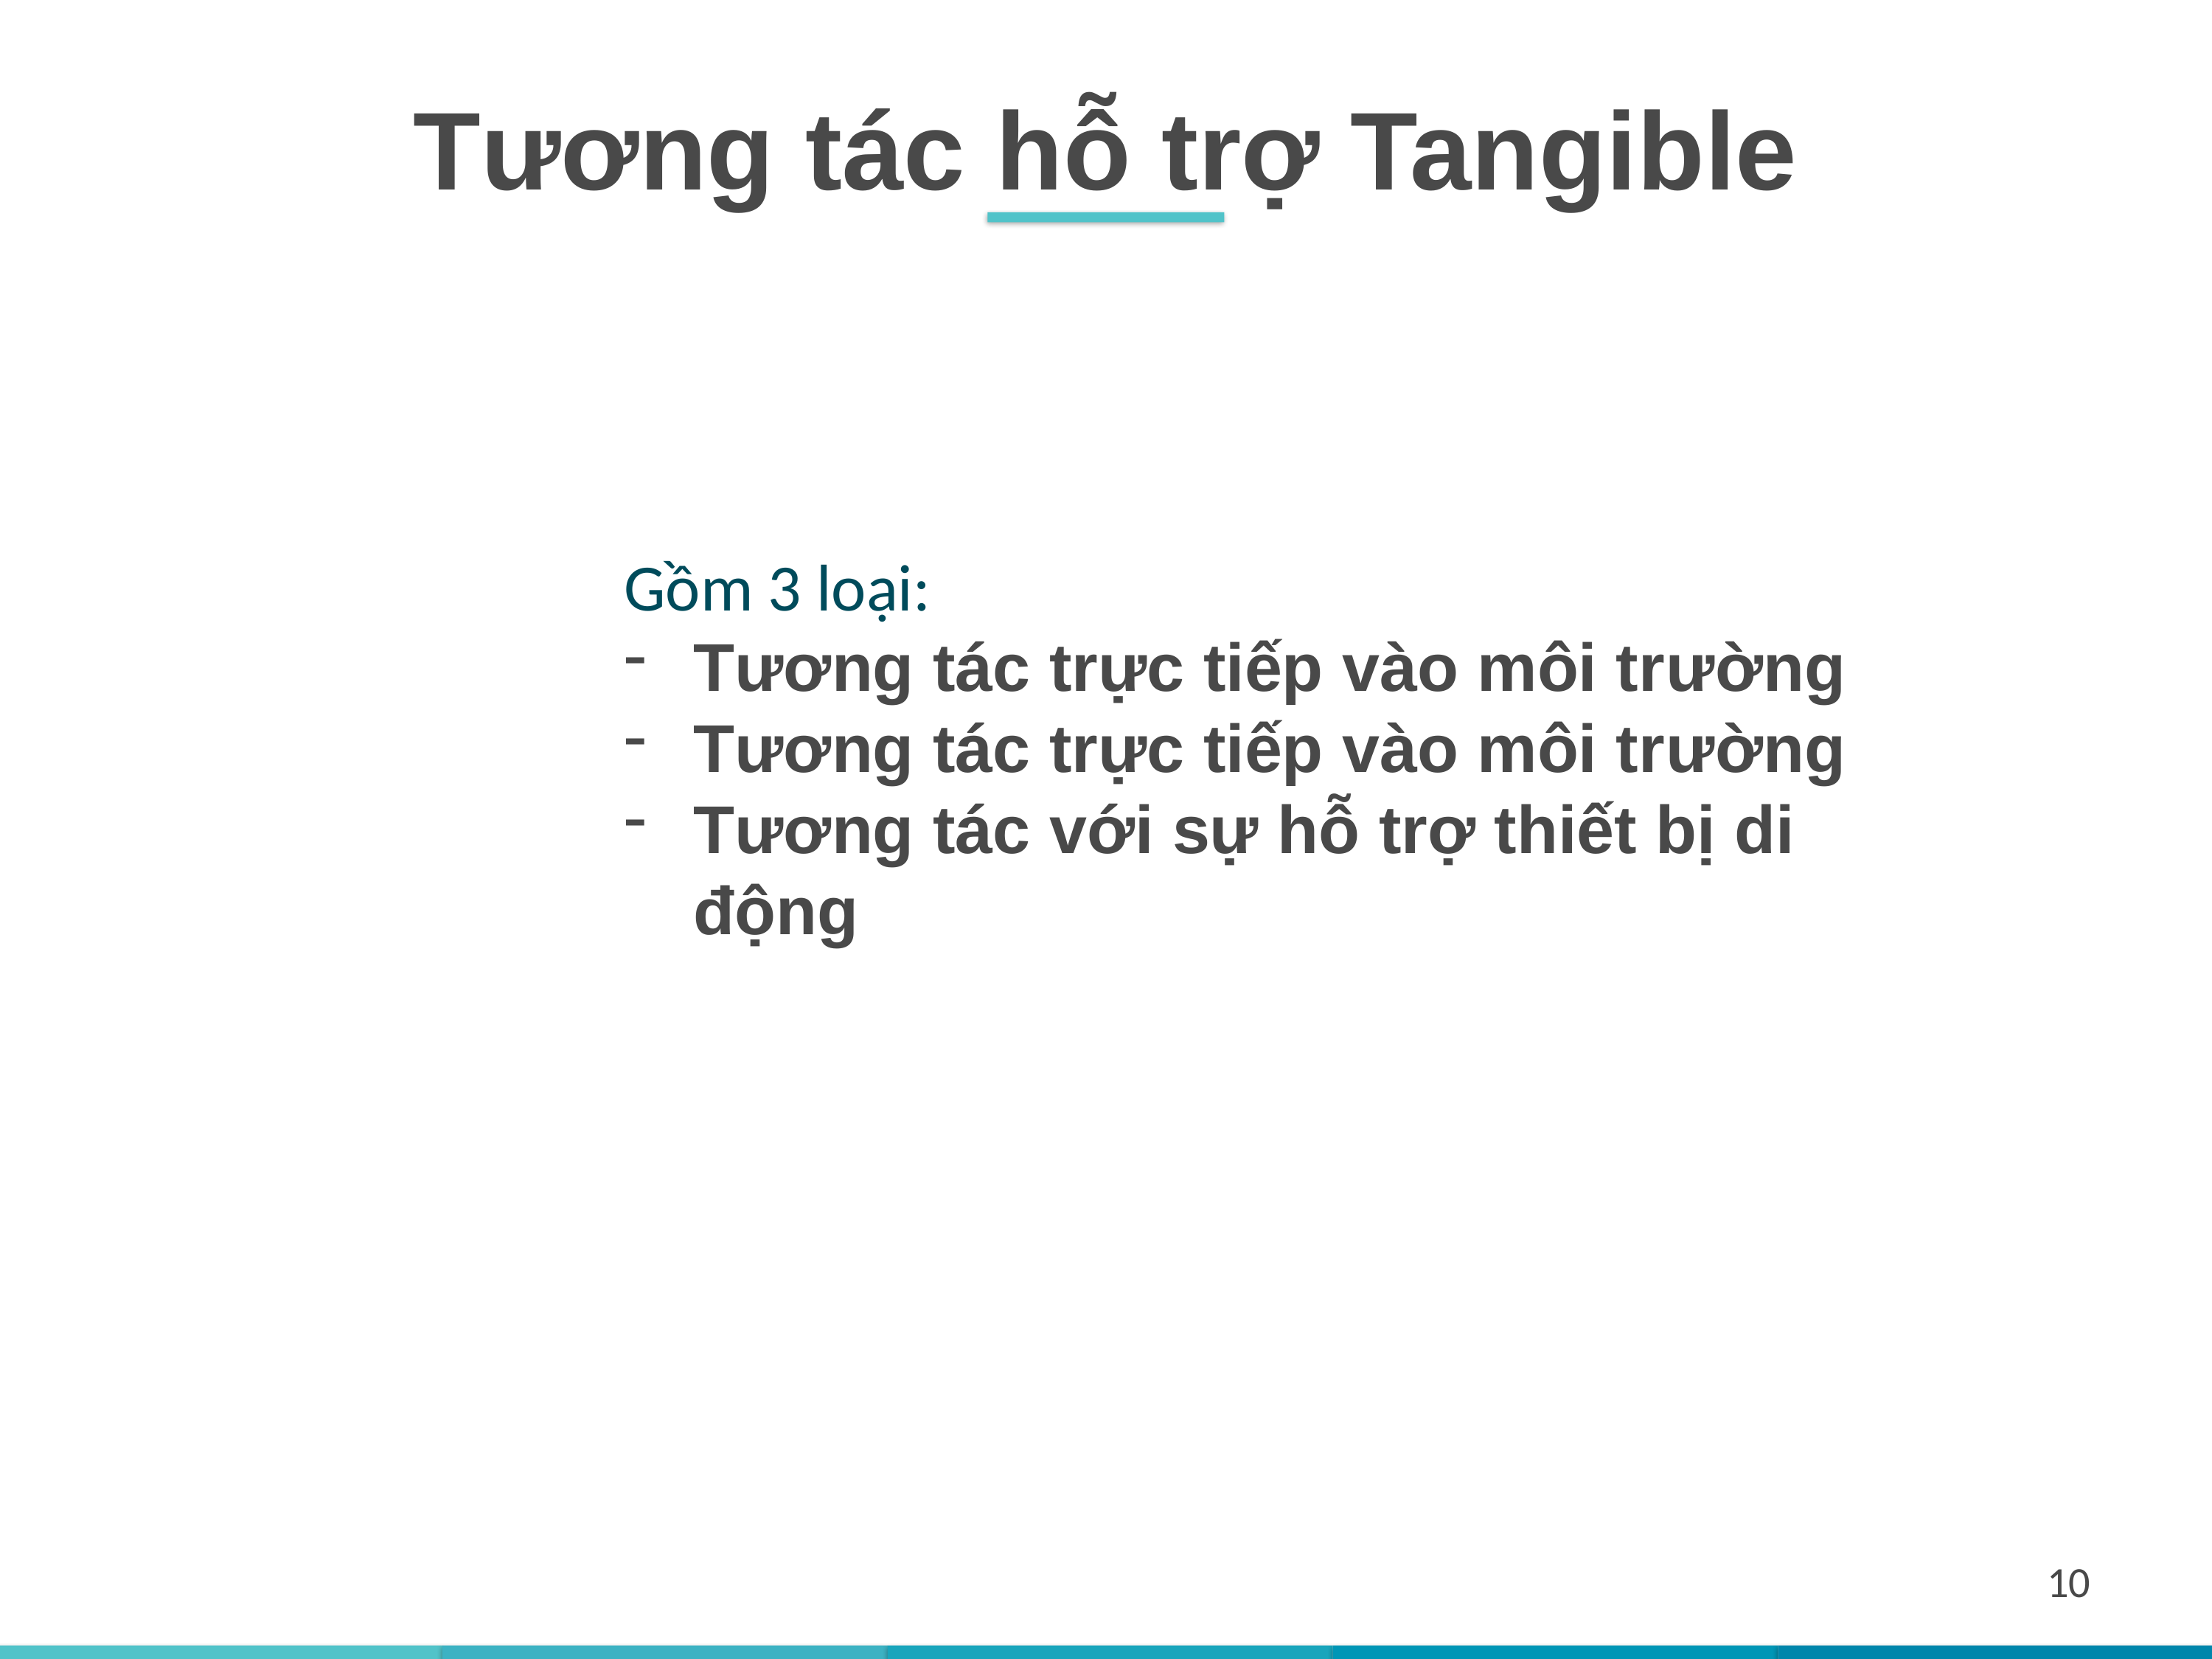

Tương tác hỗ trợ Tangible

Gồm 3 loại:
Tương tác trực tiếp vào môi trường
Tương tác trực tiếp vào môi trường
Tương tác với sự hỗ trợ thiết bị di động

10